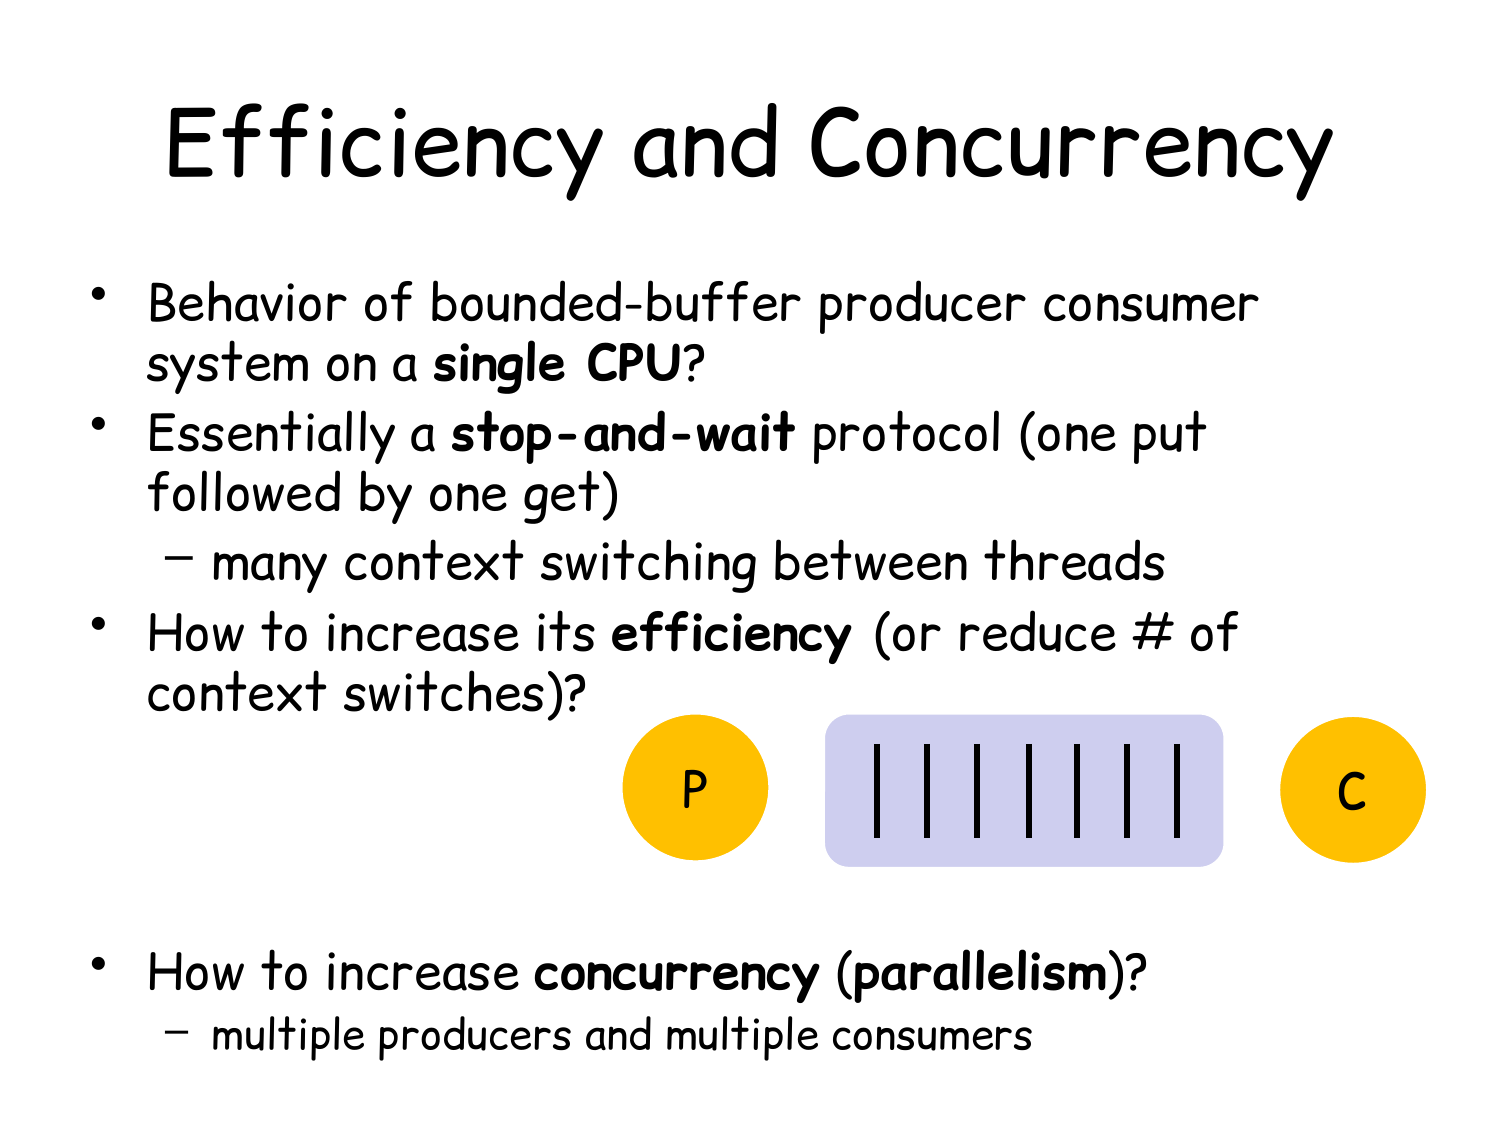

# Efficiency and Concurrency
Behavior of bounded-buffer producer consumer system on a single CPU?
Essentially a stop-and-wait protocol (one put followed by one get)
many context switching between threads
How to increase its efficiency (or reduce # of context switches)?

How to increase concurrency (parallelism)?
multiple producers and multiple consumers
P

buffer
C